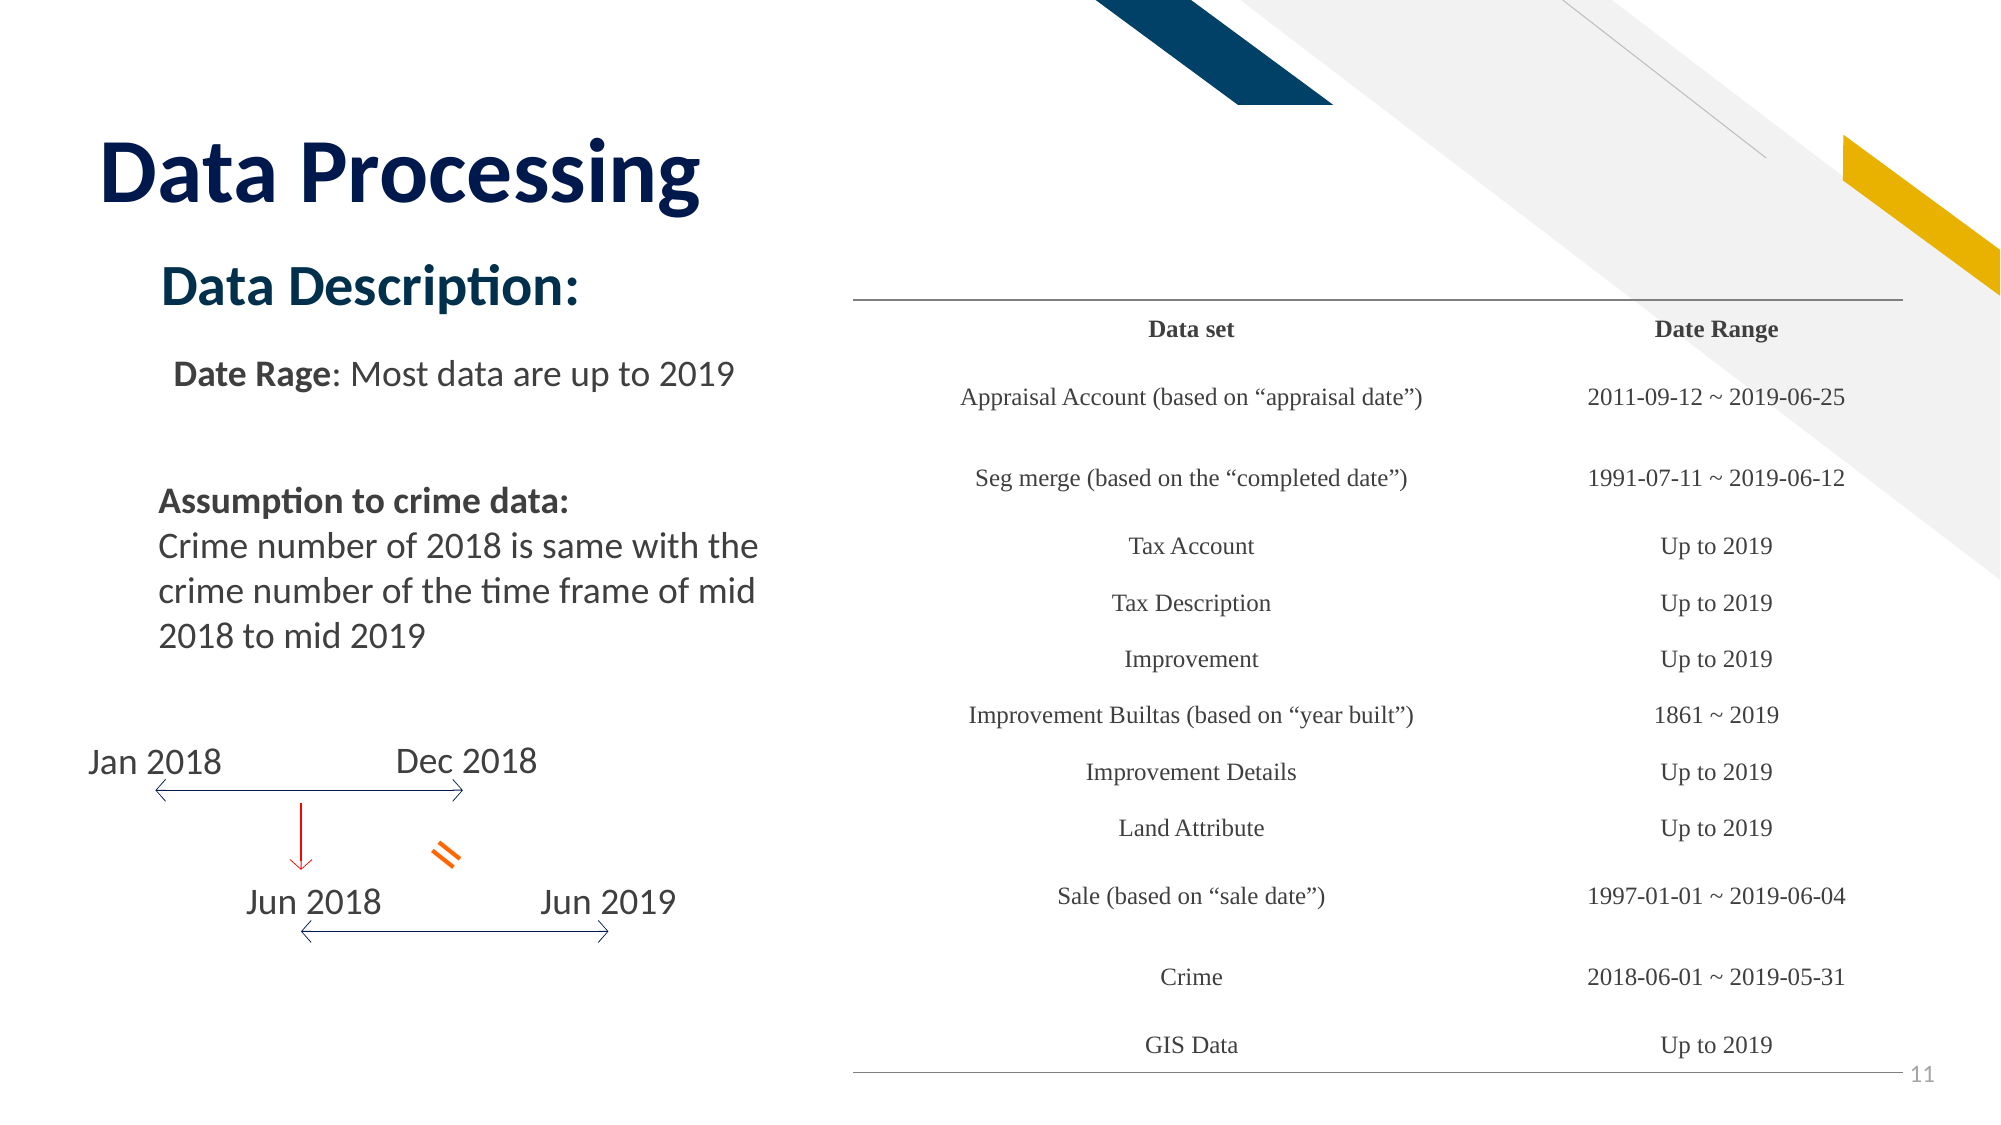

# Data Processing

Data Description:
| Data set | Date Range |
| --- | --- |
| Appraisal Account (based on “appraisal date”) | 2011-09-12 ~ 2019-06-25 |
| Seg merge (based on the “completed date”) | 1991-07-11 ~ 2019-06-12 |
| Tax Account | Up to 2019 |
| Tax Description | Up to 2019 |
| Improvement | Up to 2019 |
| Improvement Builtas (based on “year built”) | 1861 ~ 2019 |
| Improvement Details | Up to 2019 |
| Land Attribute | Up to 2019 |
| Sale (based on “sale date”) | 1997-01-01 ~ 2019-06-04 |
| Crime | 2018-06-01 ~ 2019-05-31 |
| GIS Data | Up to 2019 |
Date Rage: Most data are up to 2019
Assumption to crime data:
Crime number of 2018 is same with the crime number of the time frame of mid 2018 to mid 2019
Dec 2018
Jan 2018
=
Jun 2019
Jun 2018
11